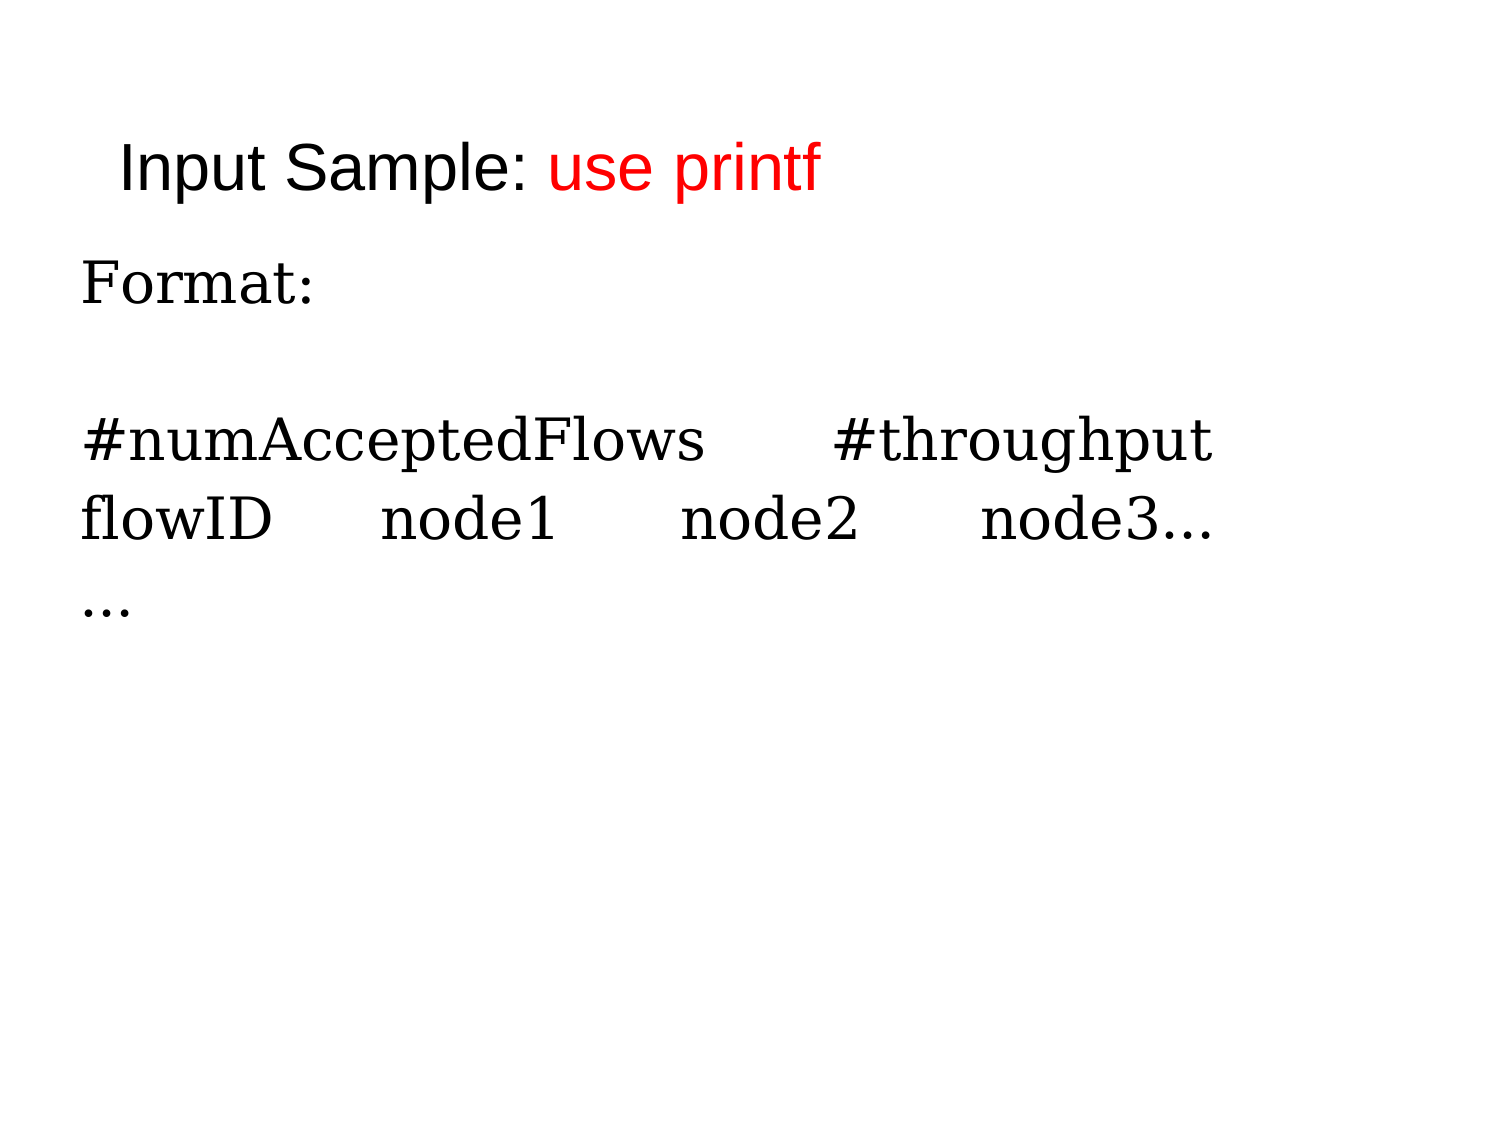

# Input Sample: use printf
Format:

#numAcceptedFlows	#throughput
flowID	node1	node2	node3…
…